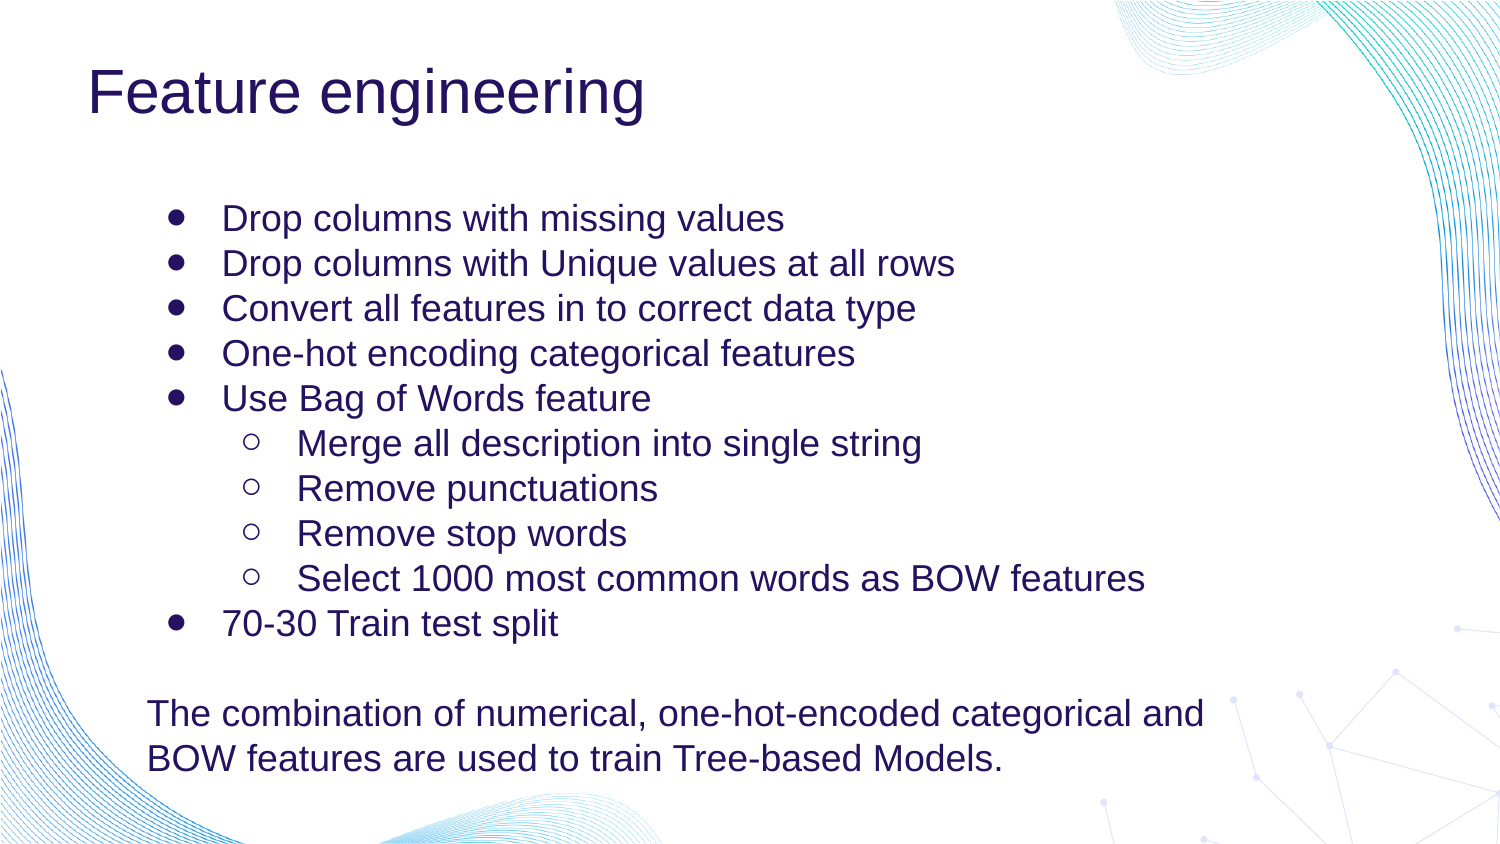

# Feature engineering
Drop columns with missing values
Drop columns with Unique values at all rows
Convert all features in to correct data type
One-hot encoding categorical features
Use Bag of Words feature
Merge all description into single string
Remove punctuations
Remove stop words
Select 1000 most common words as BOW features
70-30 Train test split

The combination of numerical, one-hot-encoded categorical and BOW features are used to train Tree-based Models.